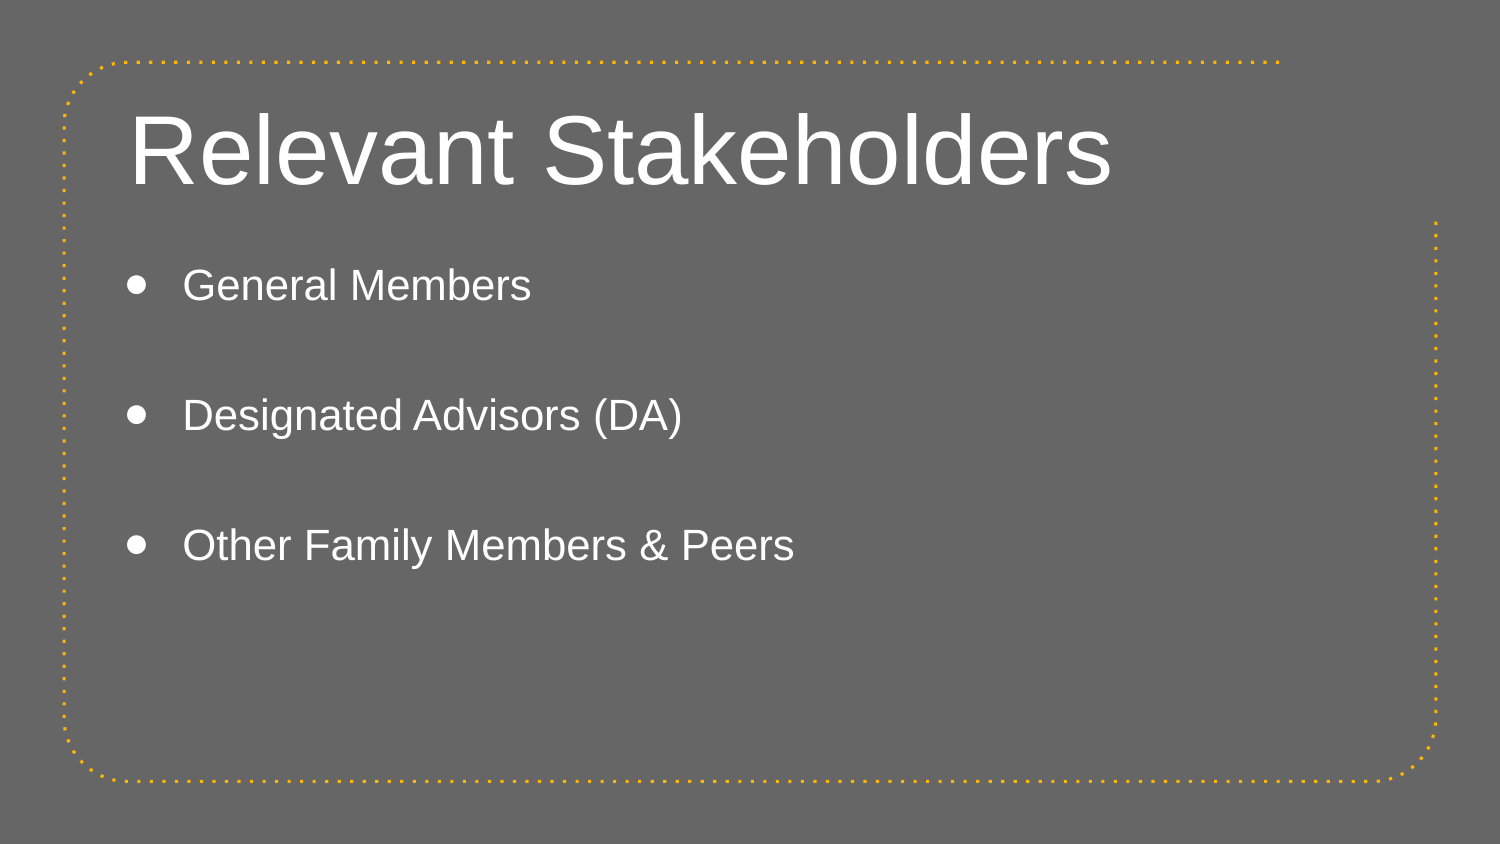

# Relevant Stakeholders
General Members

Designated Advisors (DA)

Other Family Members & Peers